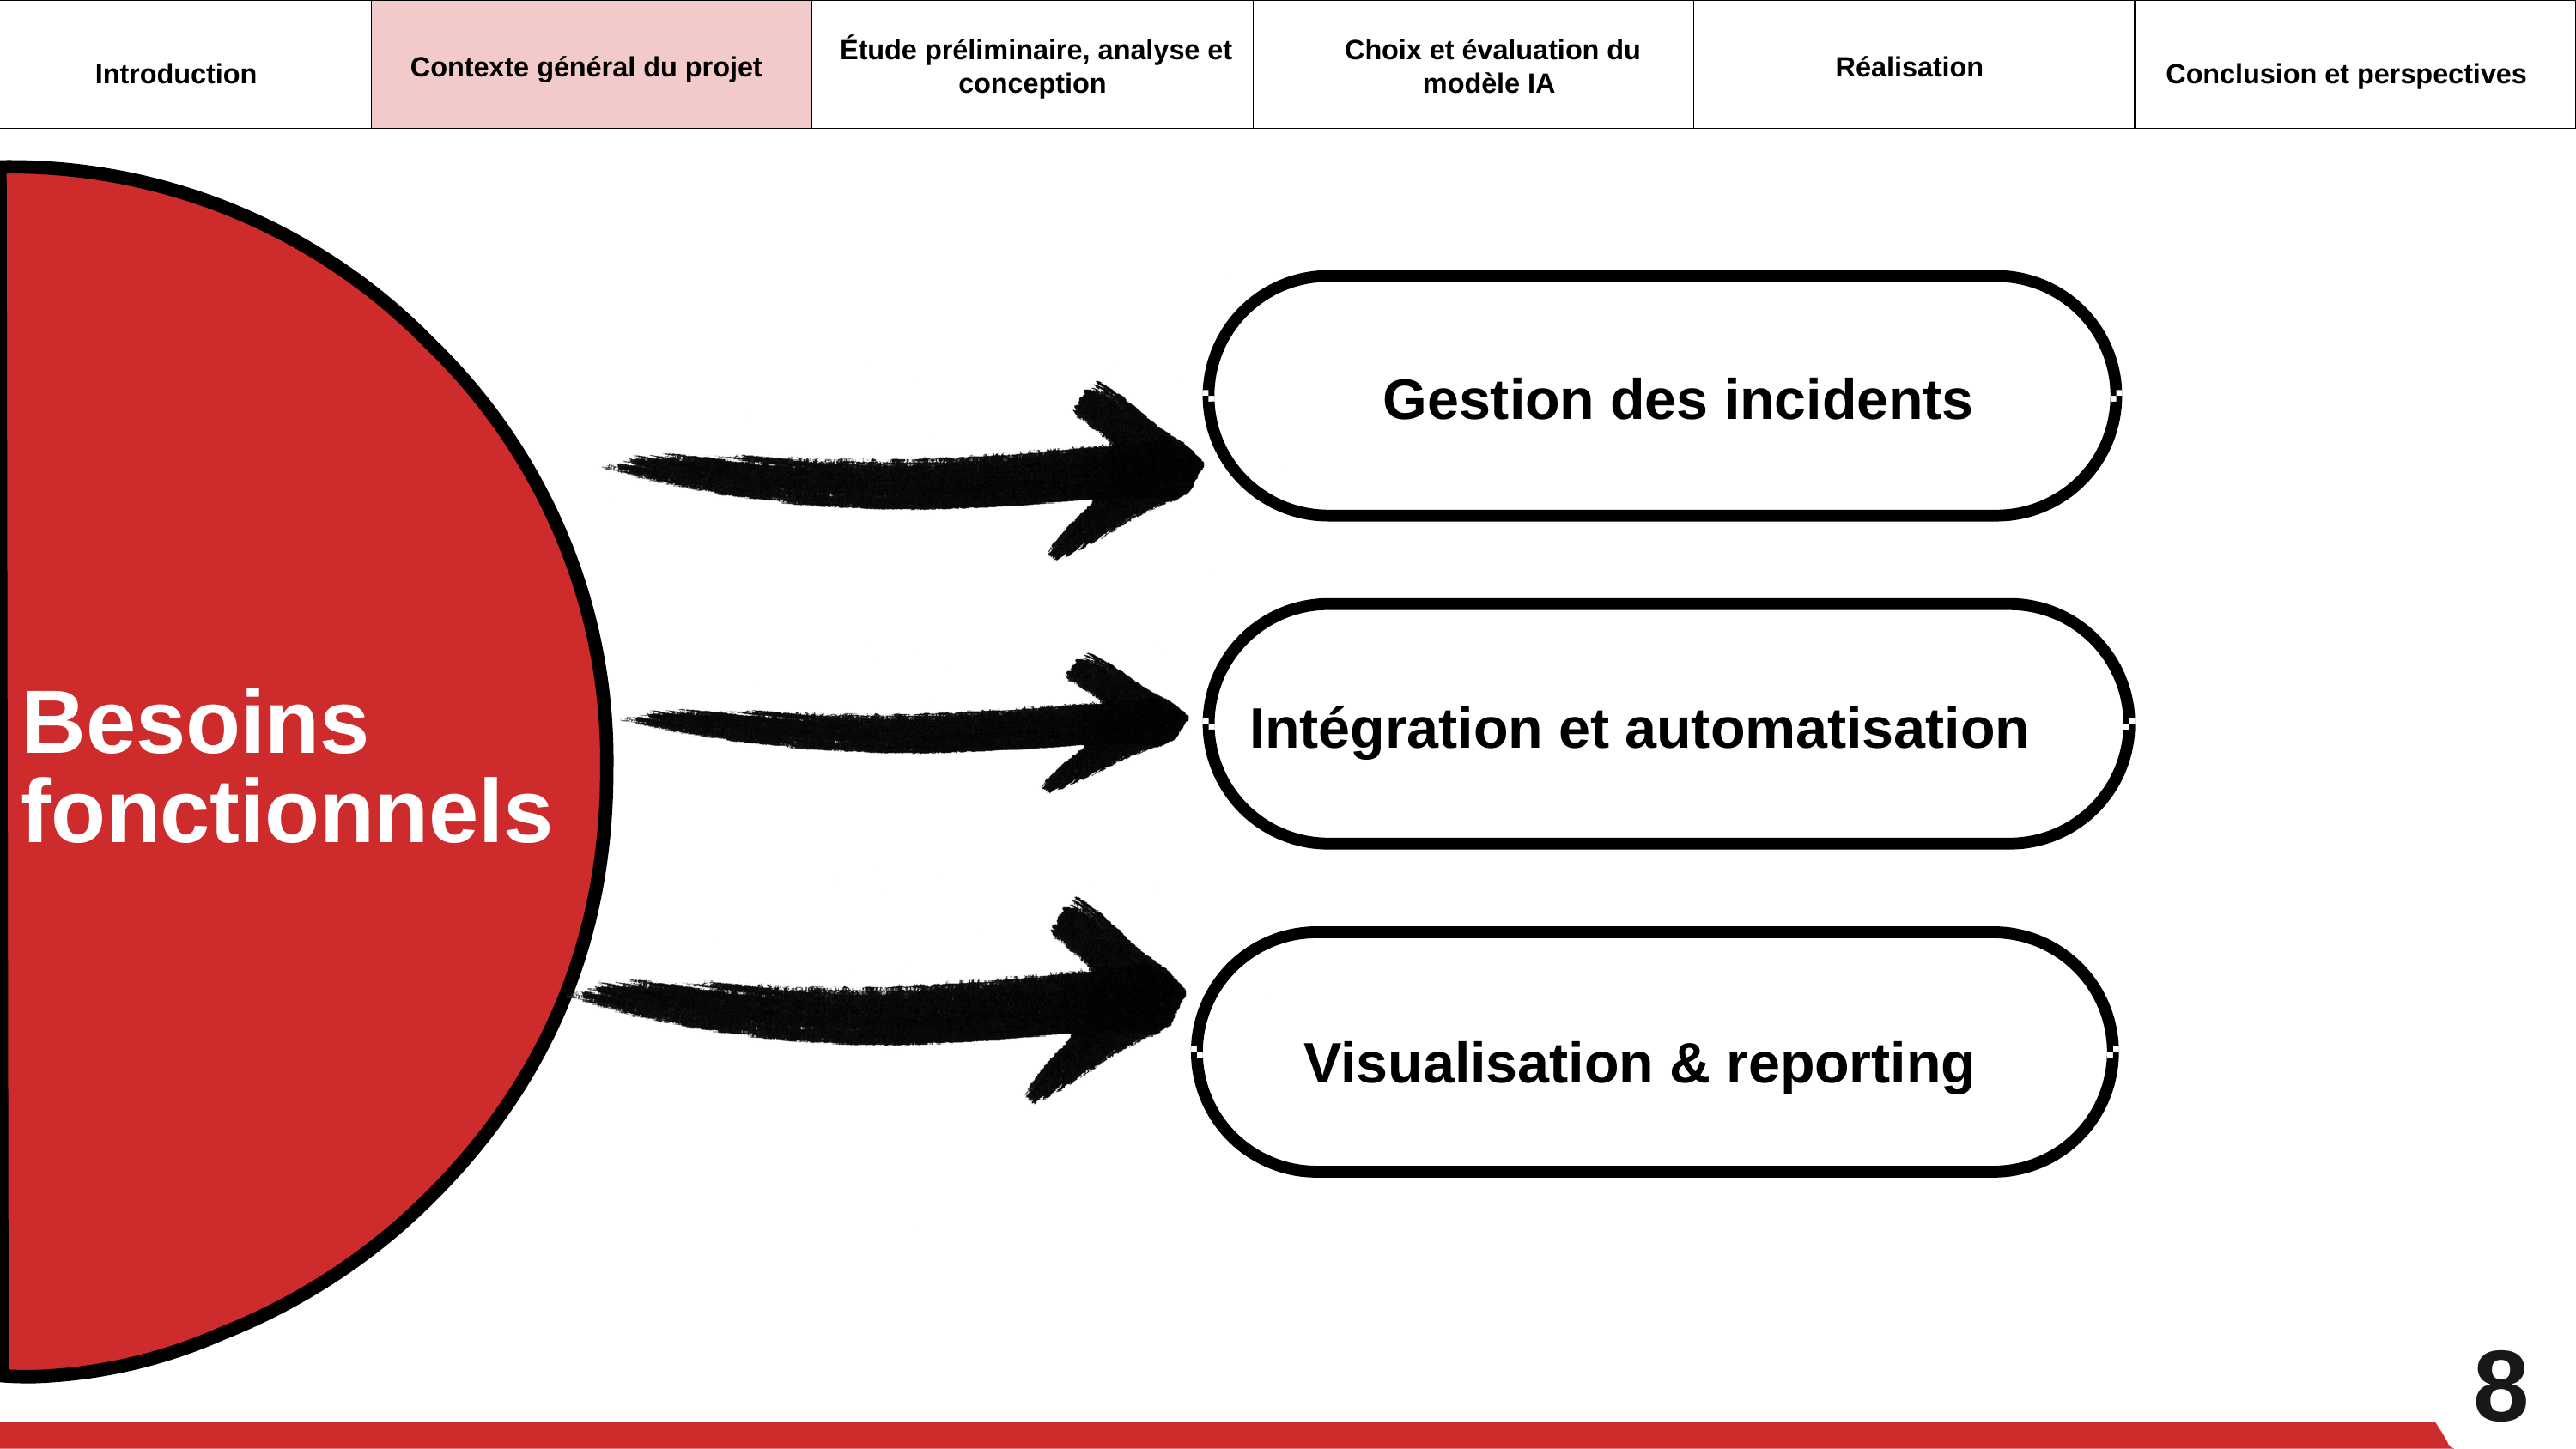

Étude préliminaire, analyse et
conception
 Choix et évaluation du modèle IA
Contexte général du projet
Réalisation
Introduction
Conclusion et perspectives

Gestion des incidents

 Intégration et automatisation
Besoins fonctionnels

 Visualisation & reporting
8